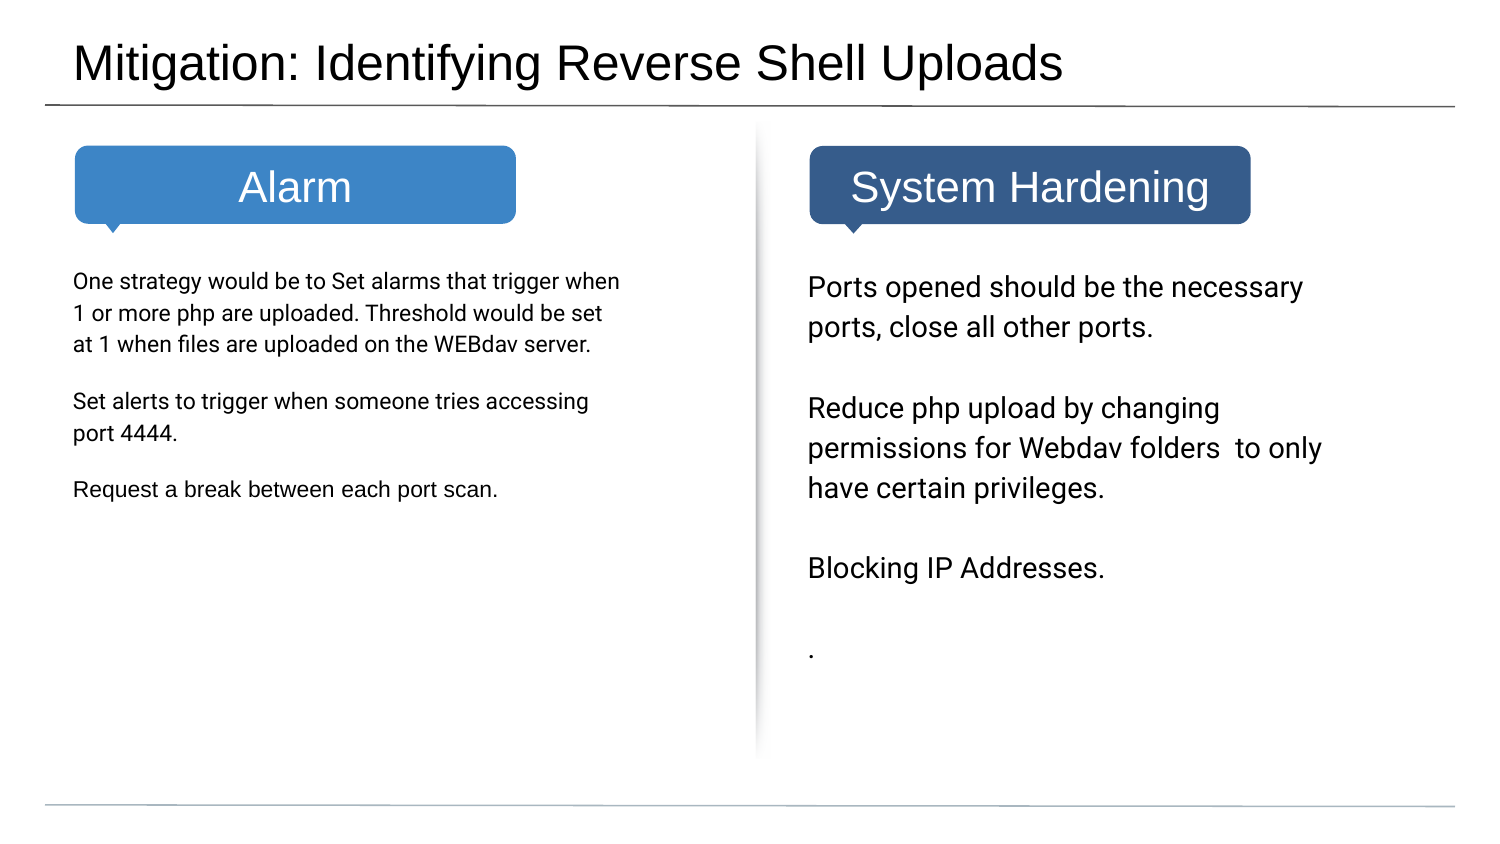

# Mitigation: Identifying Reverse Shell Uploads
One strategy would be to Set alarms that trigger when 1 or more php are uploaded. Threshold would be set at 1 when files are uploaded on the WEBdav server.
Set alerts to trigger when someone tries accessing port 4444.
Request a break between each port scan.

Ports opened should be the necessary ports, close all other ports.

Reduce php upload by changing permissions for Webdav folders  to only have certain privileges.

Blocking IP Addresses.

.